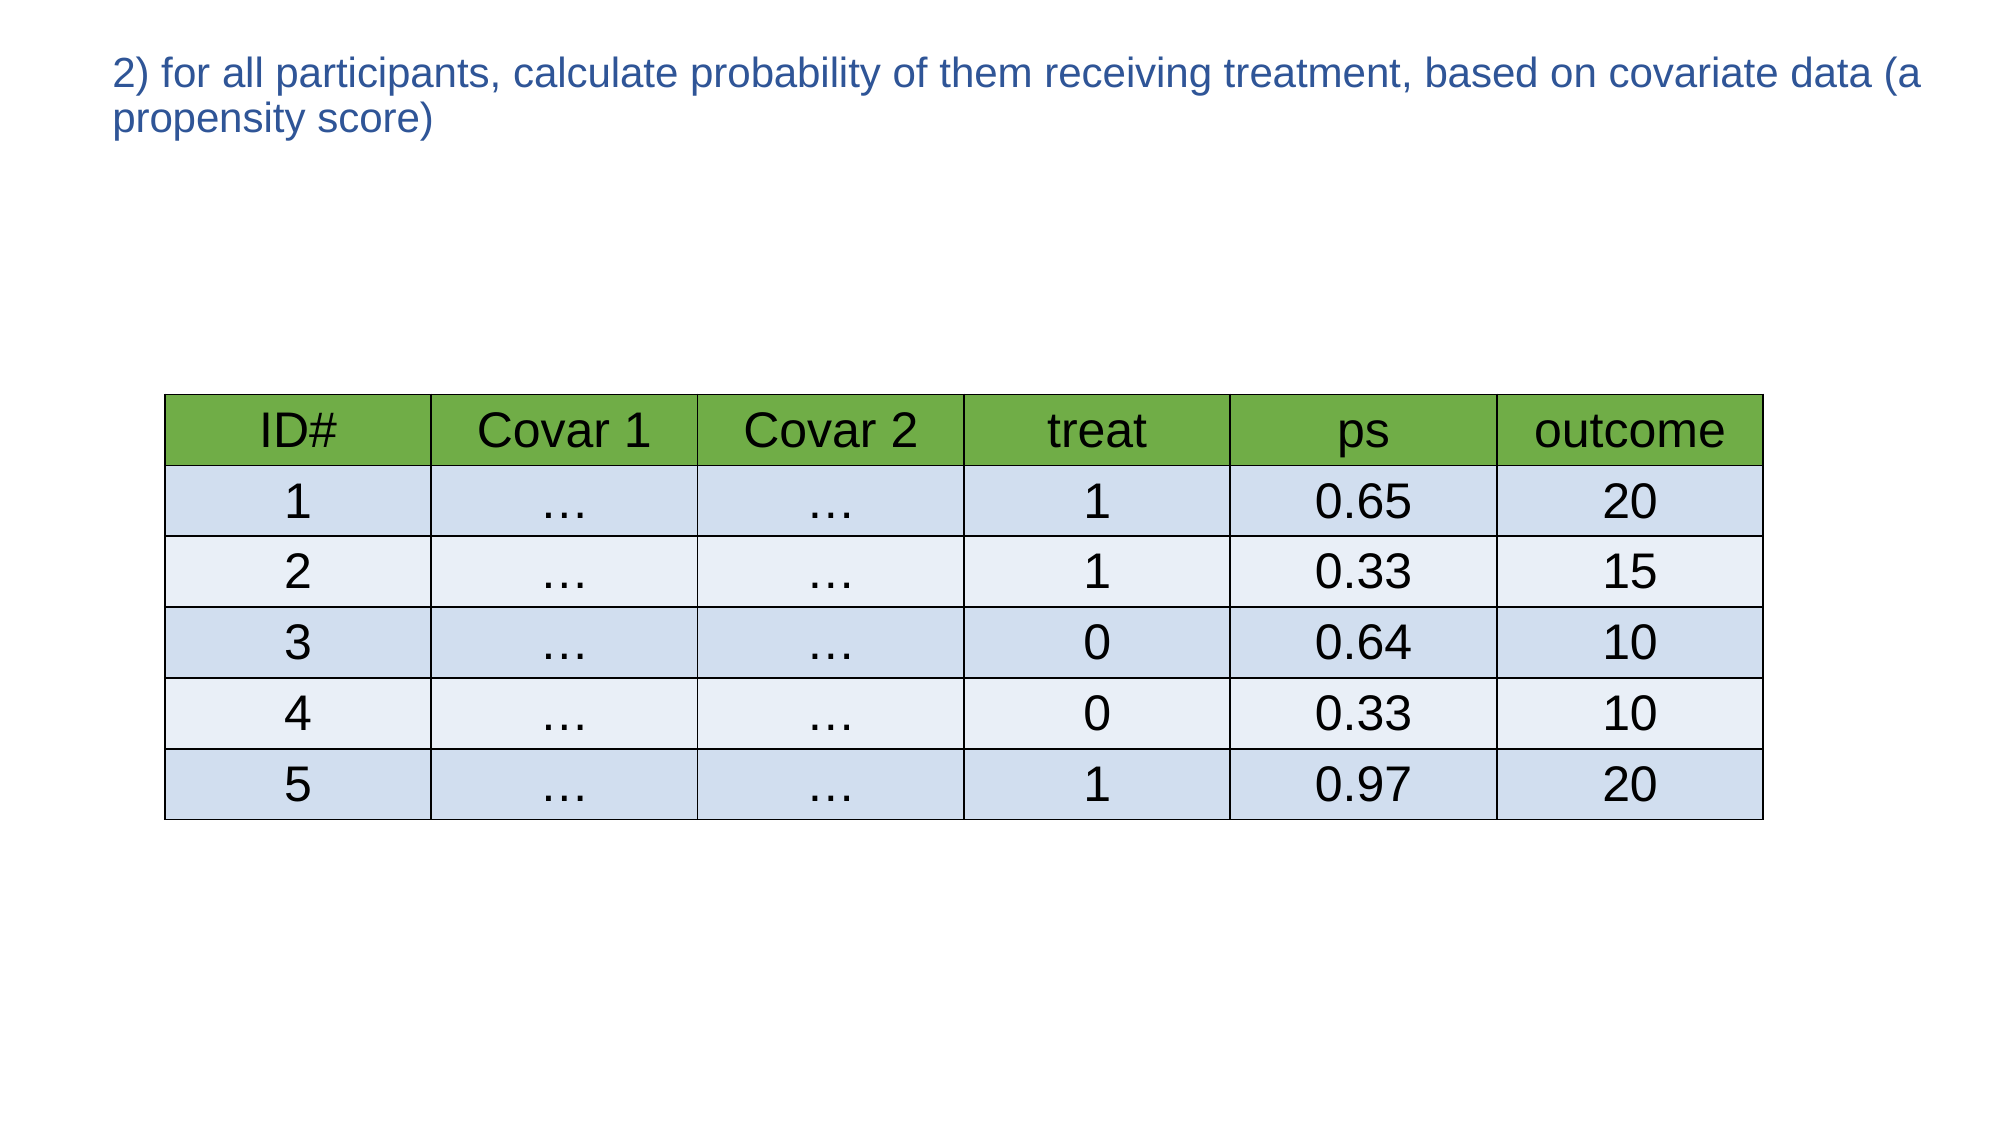

2) for all participants, calculate probability of them receiving treatment, based on covariate data (a propensity score)

| ID# | Covar 1 | Covar 2 | treat | ps | outcome |
| --- | --- | --- | --- | --- | --- |
| 1 | … | … | 1 | 0.65 | 20 |
| 2 | … | … | 1 | 0.33 | 15 |
| 3 | … | … | 0 | 0.64 | 10 |
| 4 | … | … | 0 | 0.33 | 10 |
| 5 | … | … | 1 | 0.97 | 20 |